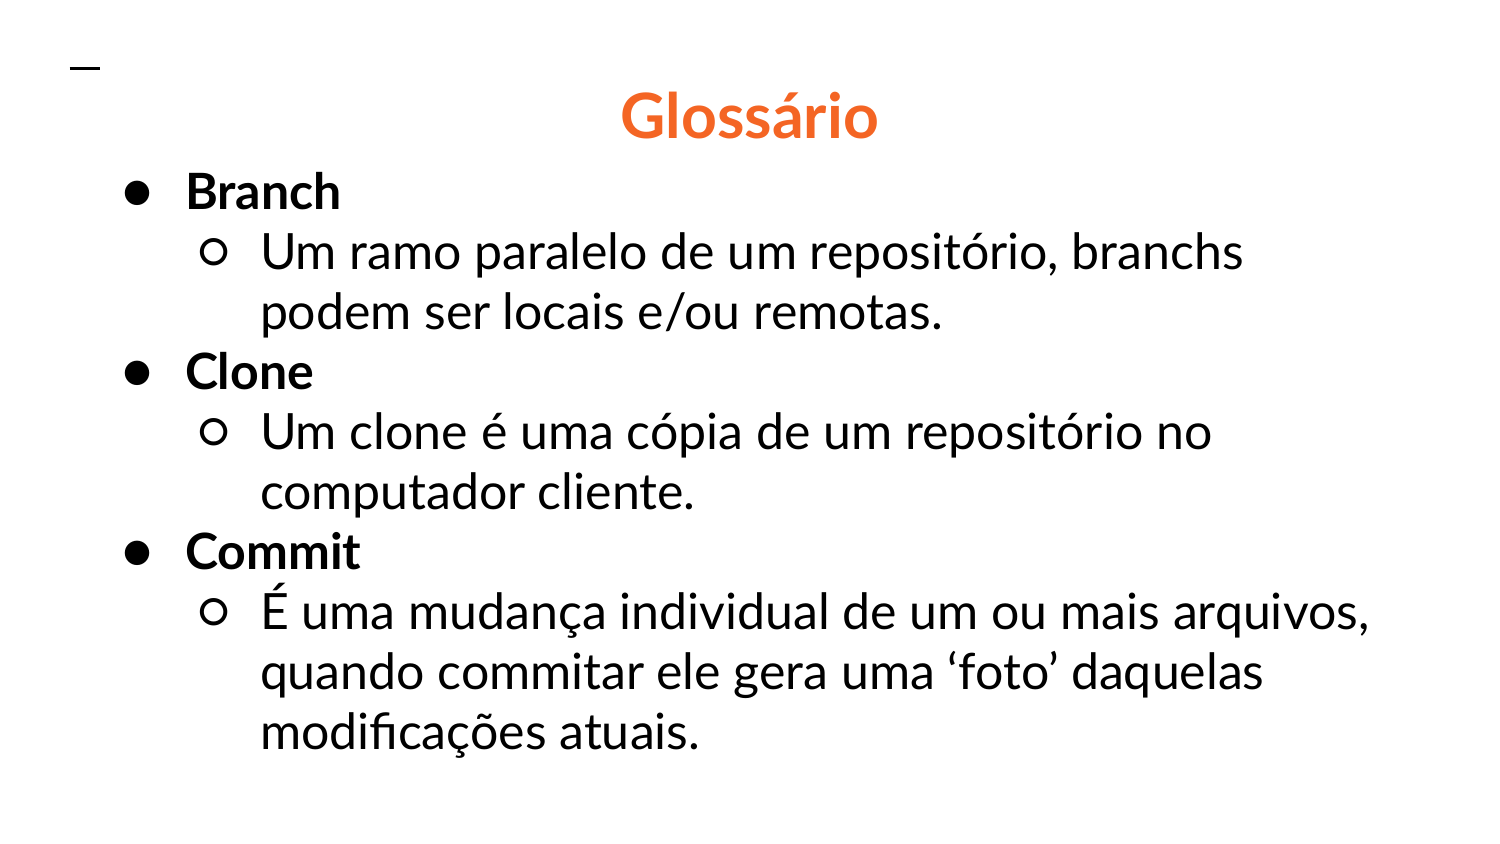

Glossário
Branch
Um ramo paralelo de um repositório, branchs podem ser locais e/ou remotas.
Clone
Um clone é uma cópia de um repositório no computador cliente.
Commit
É uma mudança individual de um ou mais arquivos, quando commitar ele gera uma ‘foto’ daquelas modificações atuais.